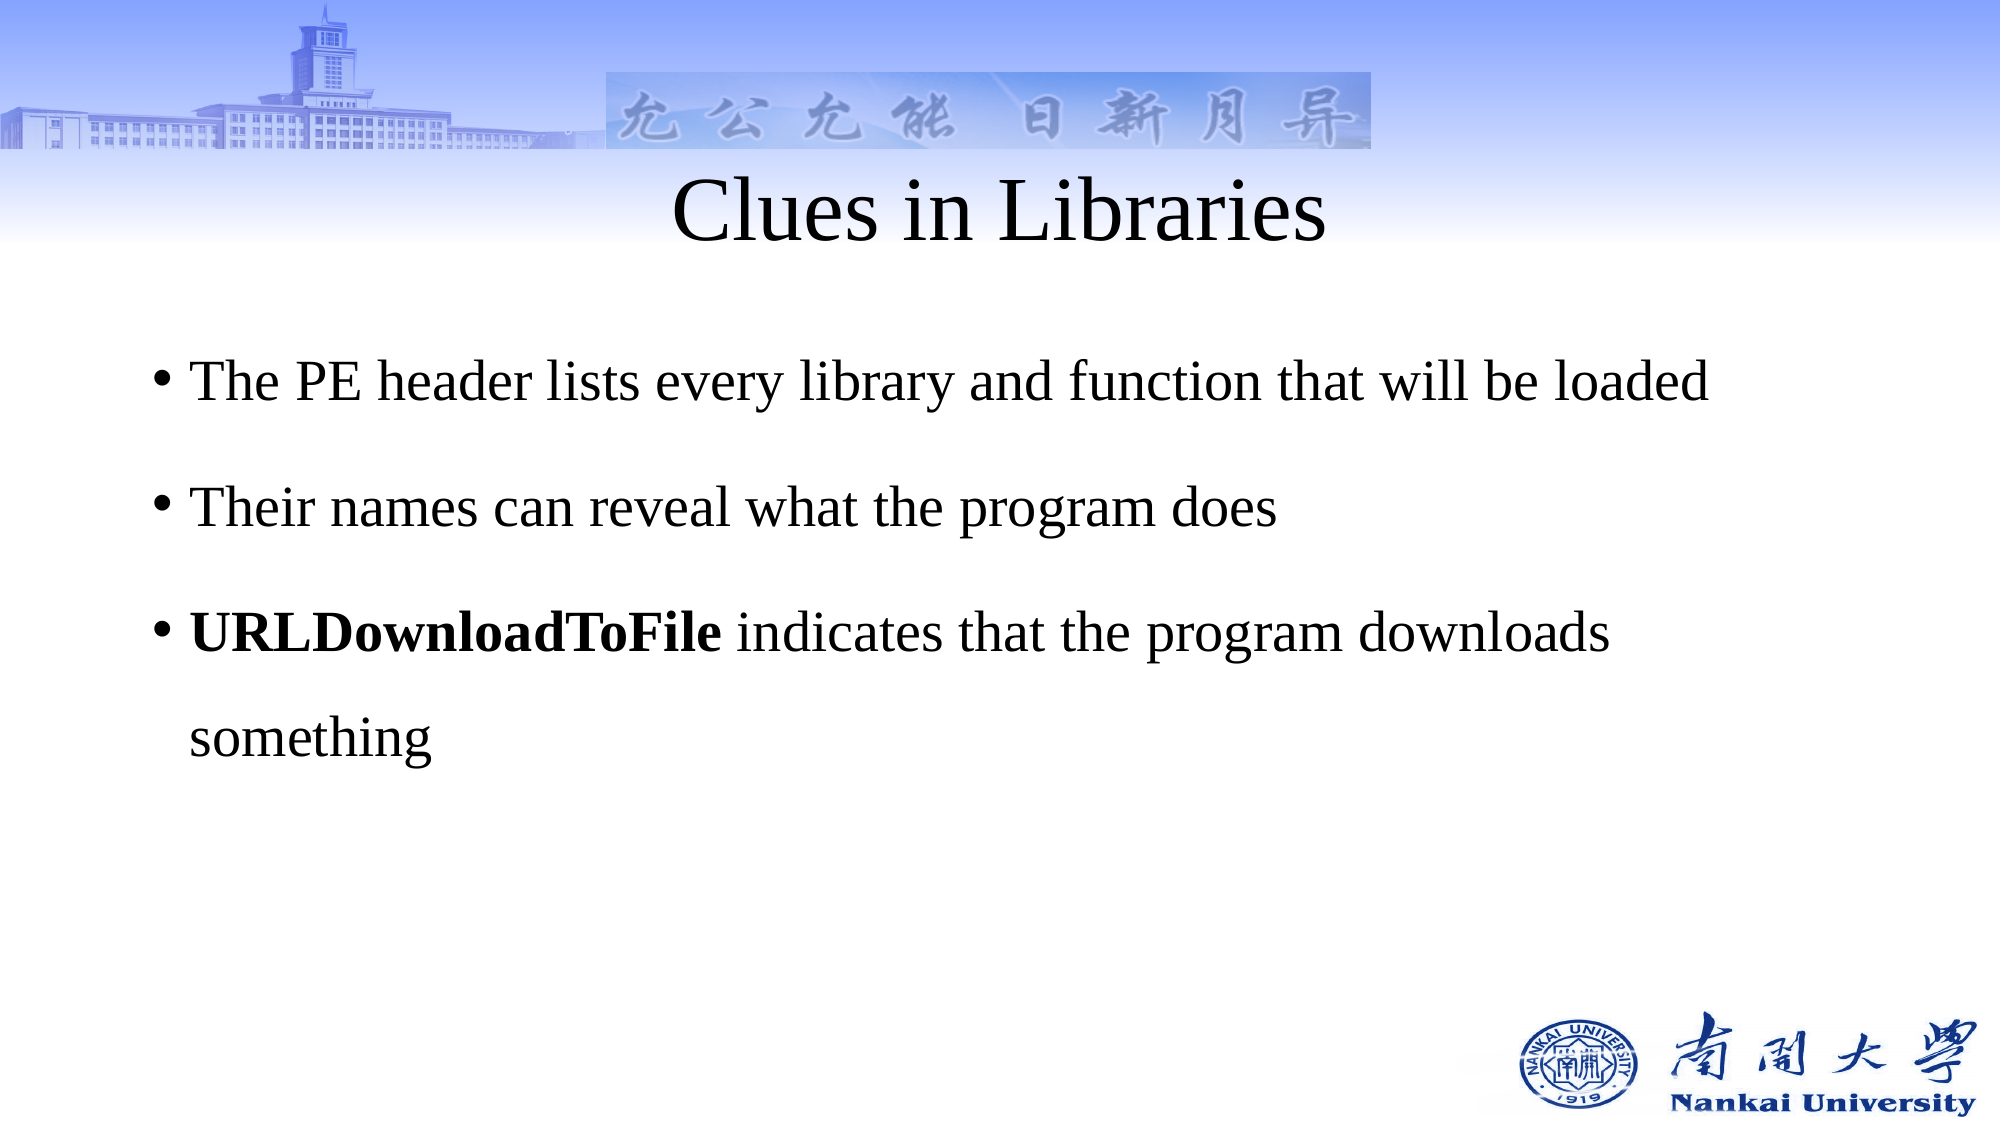

# Clues in Libraries
The PE header lists every library and function that will be loaded
Their names can reveal what the program does
URLDownloadToFile indicates that the program downloads something